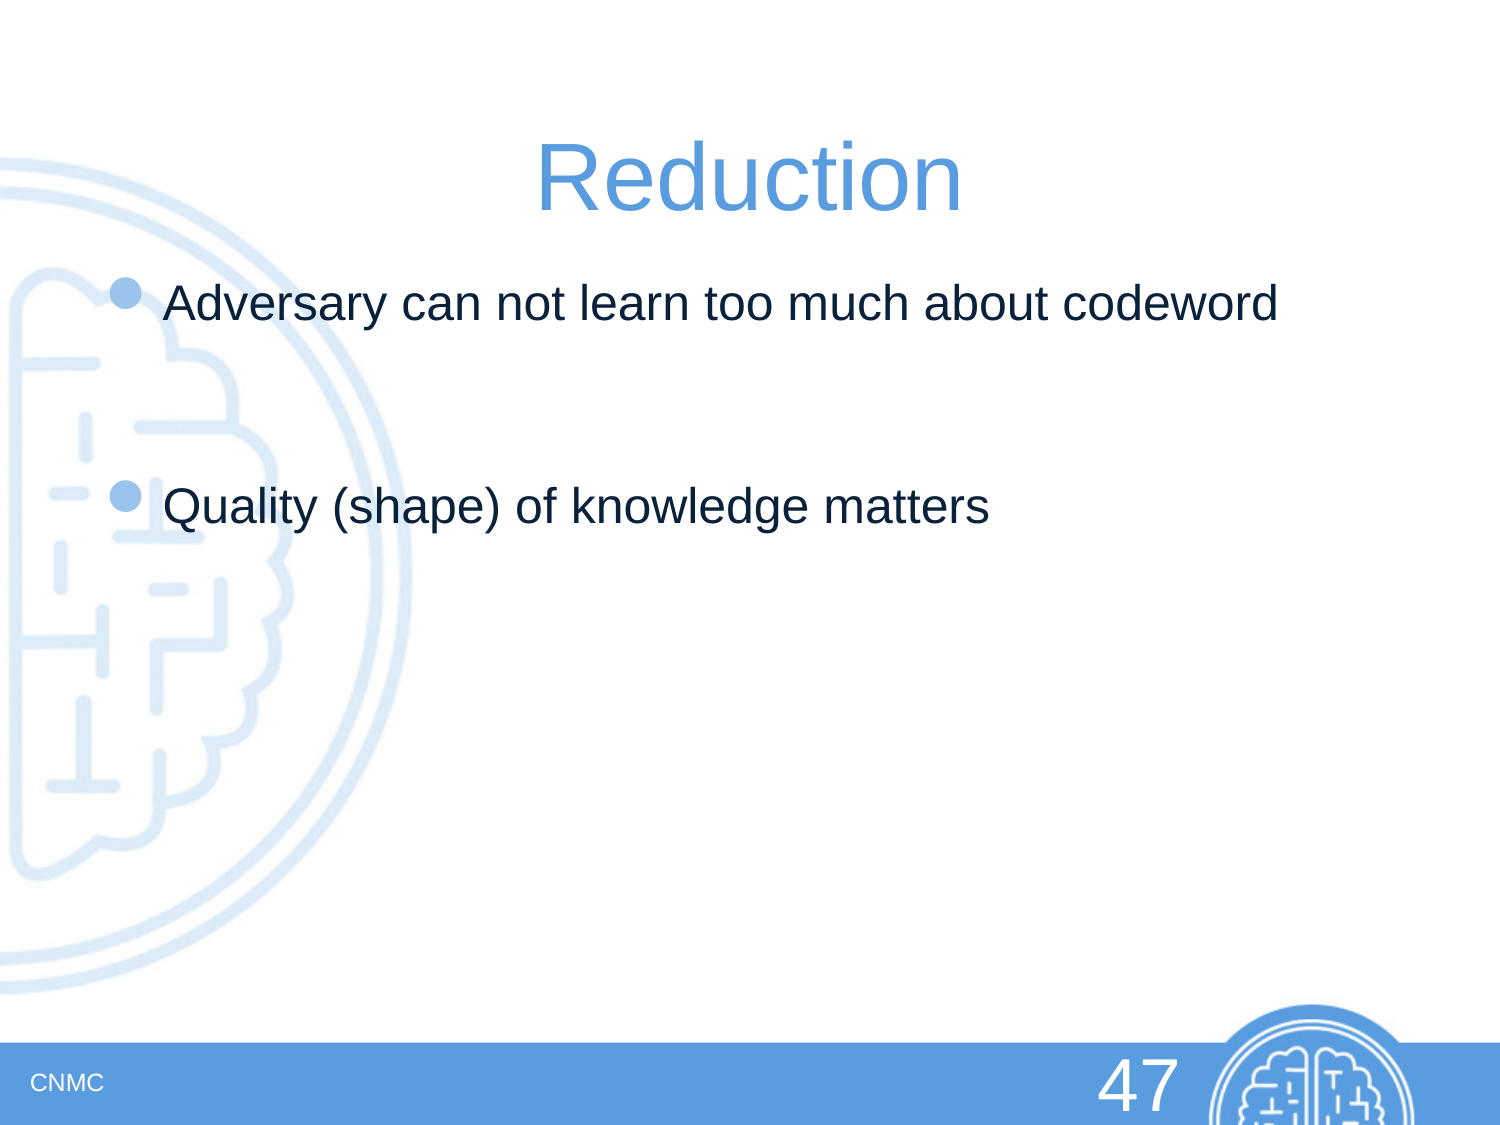

# Reduction
Adversary can not learn too much about codeword

Quality (shape) of knowledge matters
CNMC
47